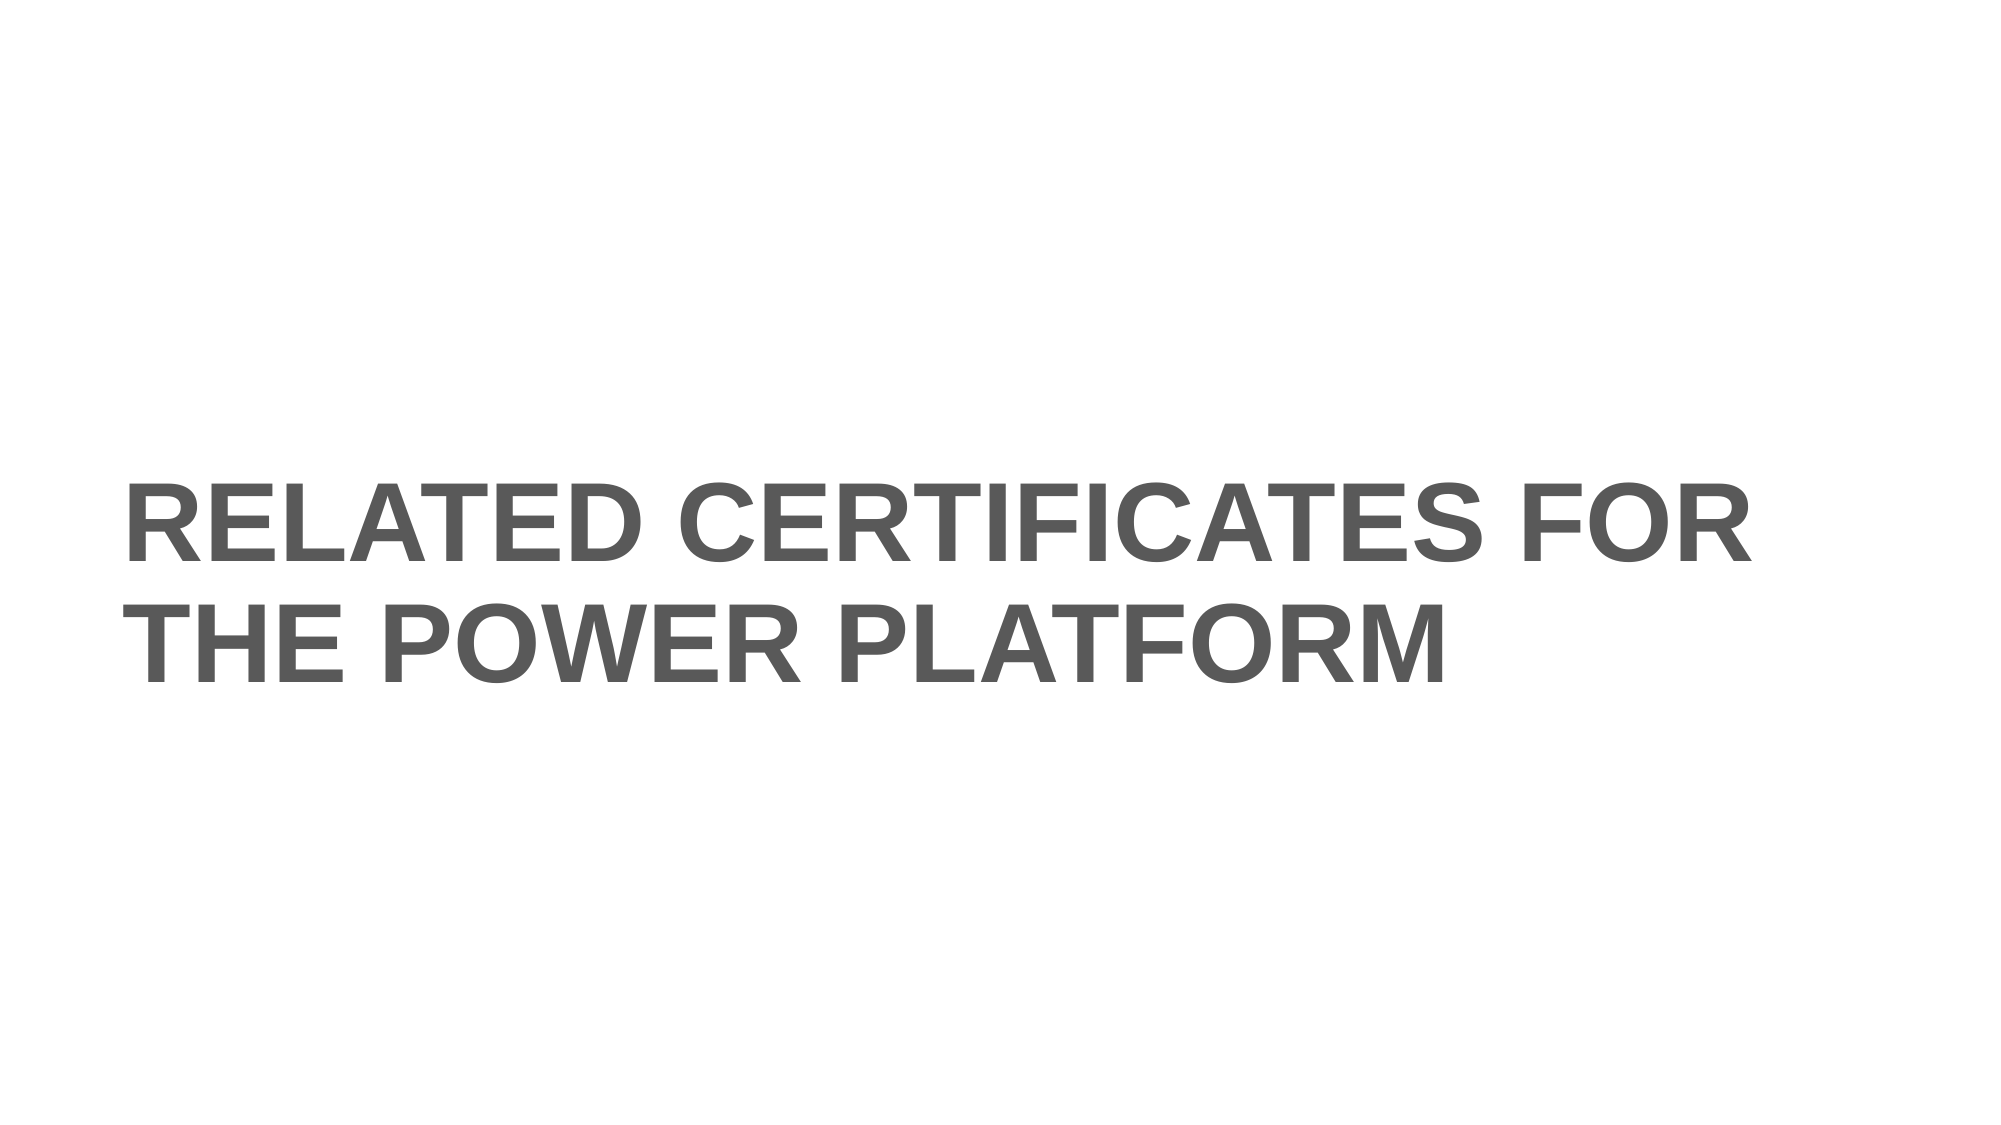

# RELATED CERTIFICATES FOR THE POWER PLATFORM